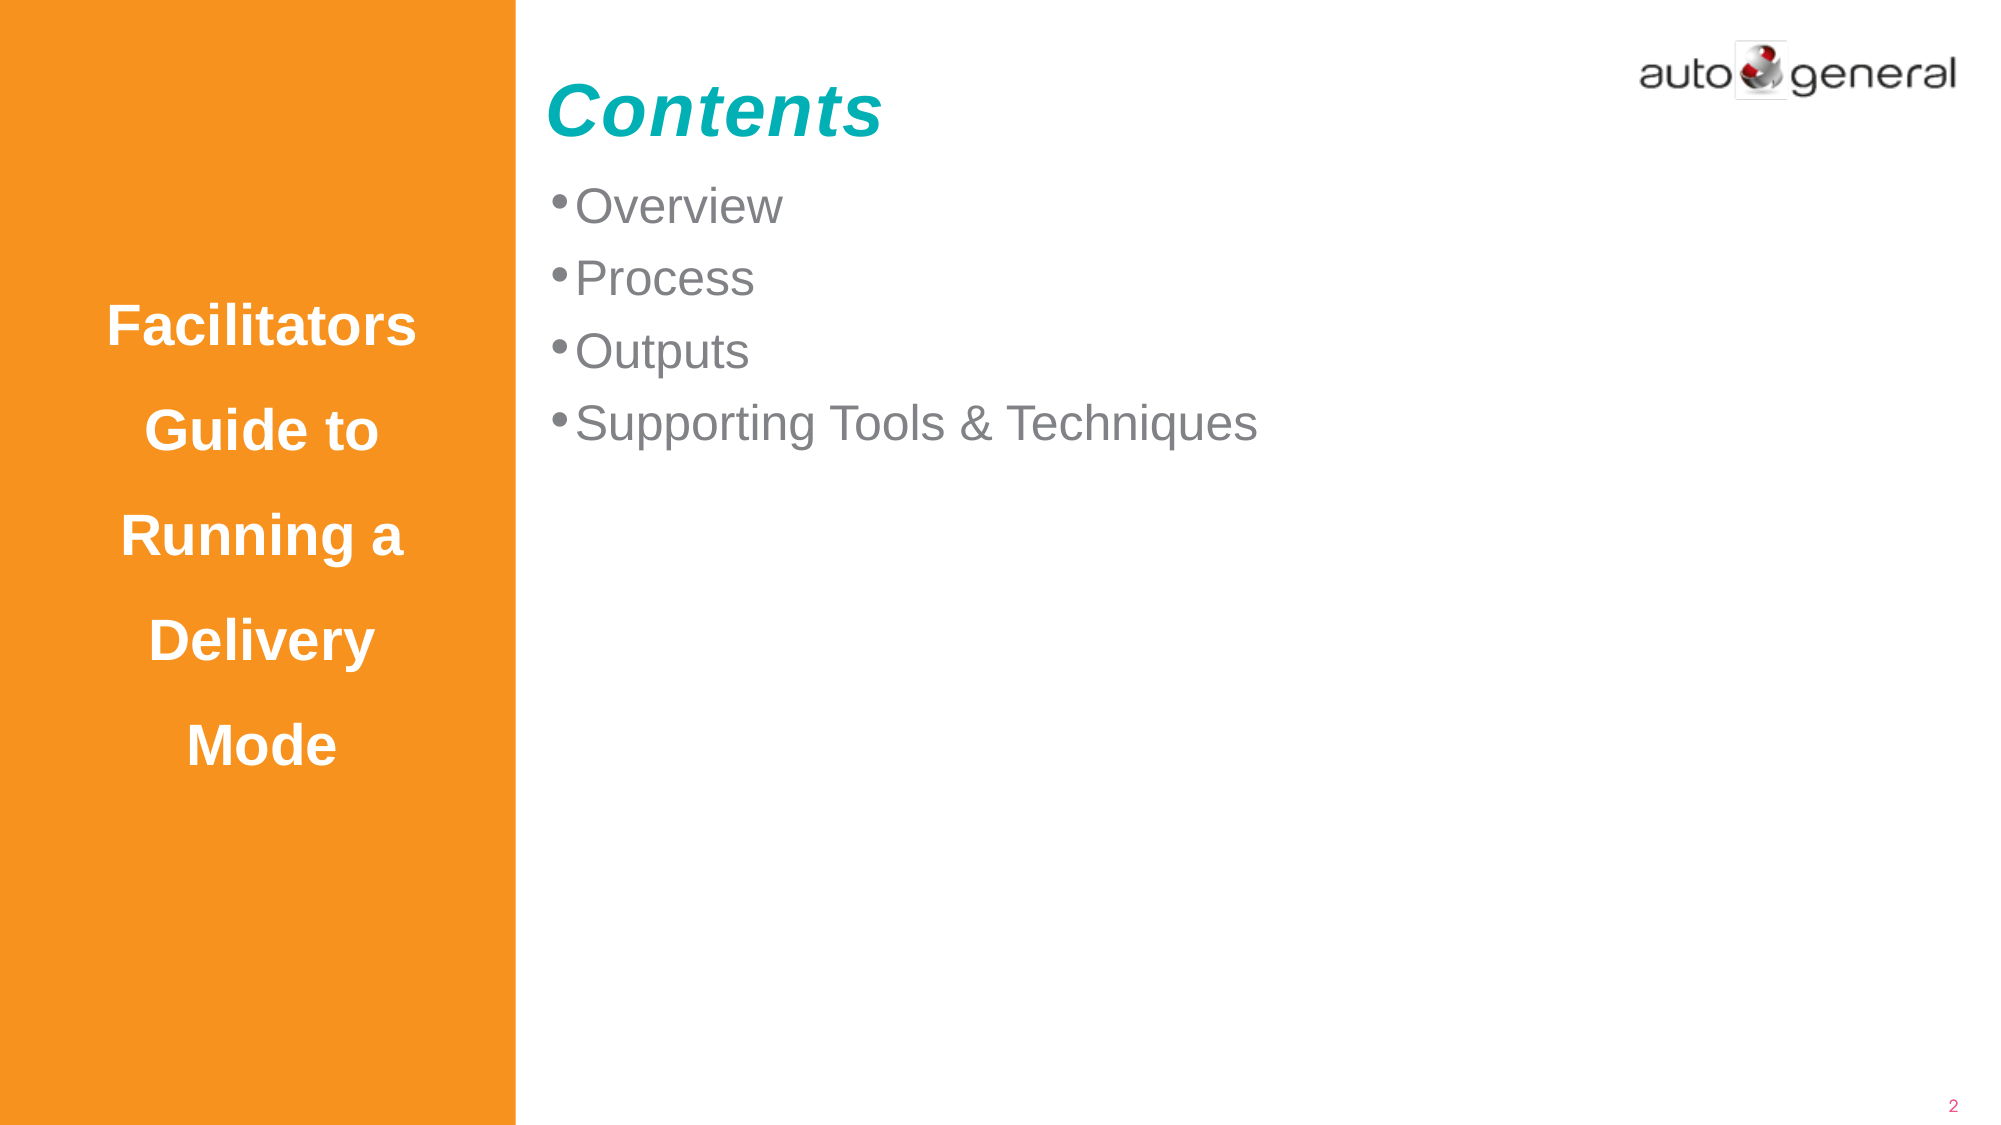

Facilitators Guide to Running a Delivery Mode
# Contents
Overview
Process
Outputs
Supporting Tools & Techniques